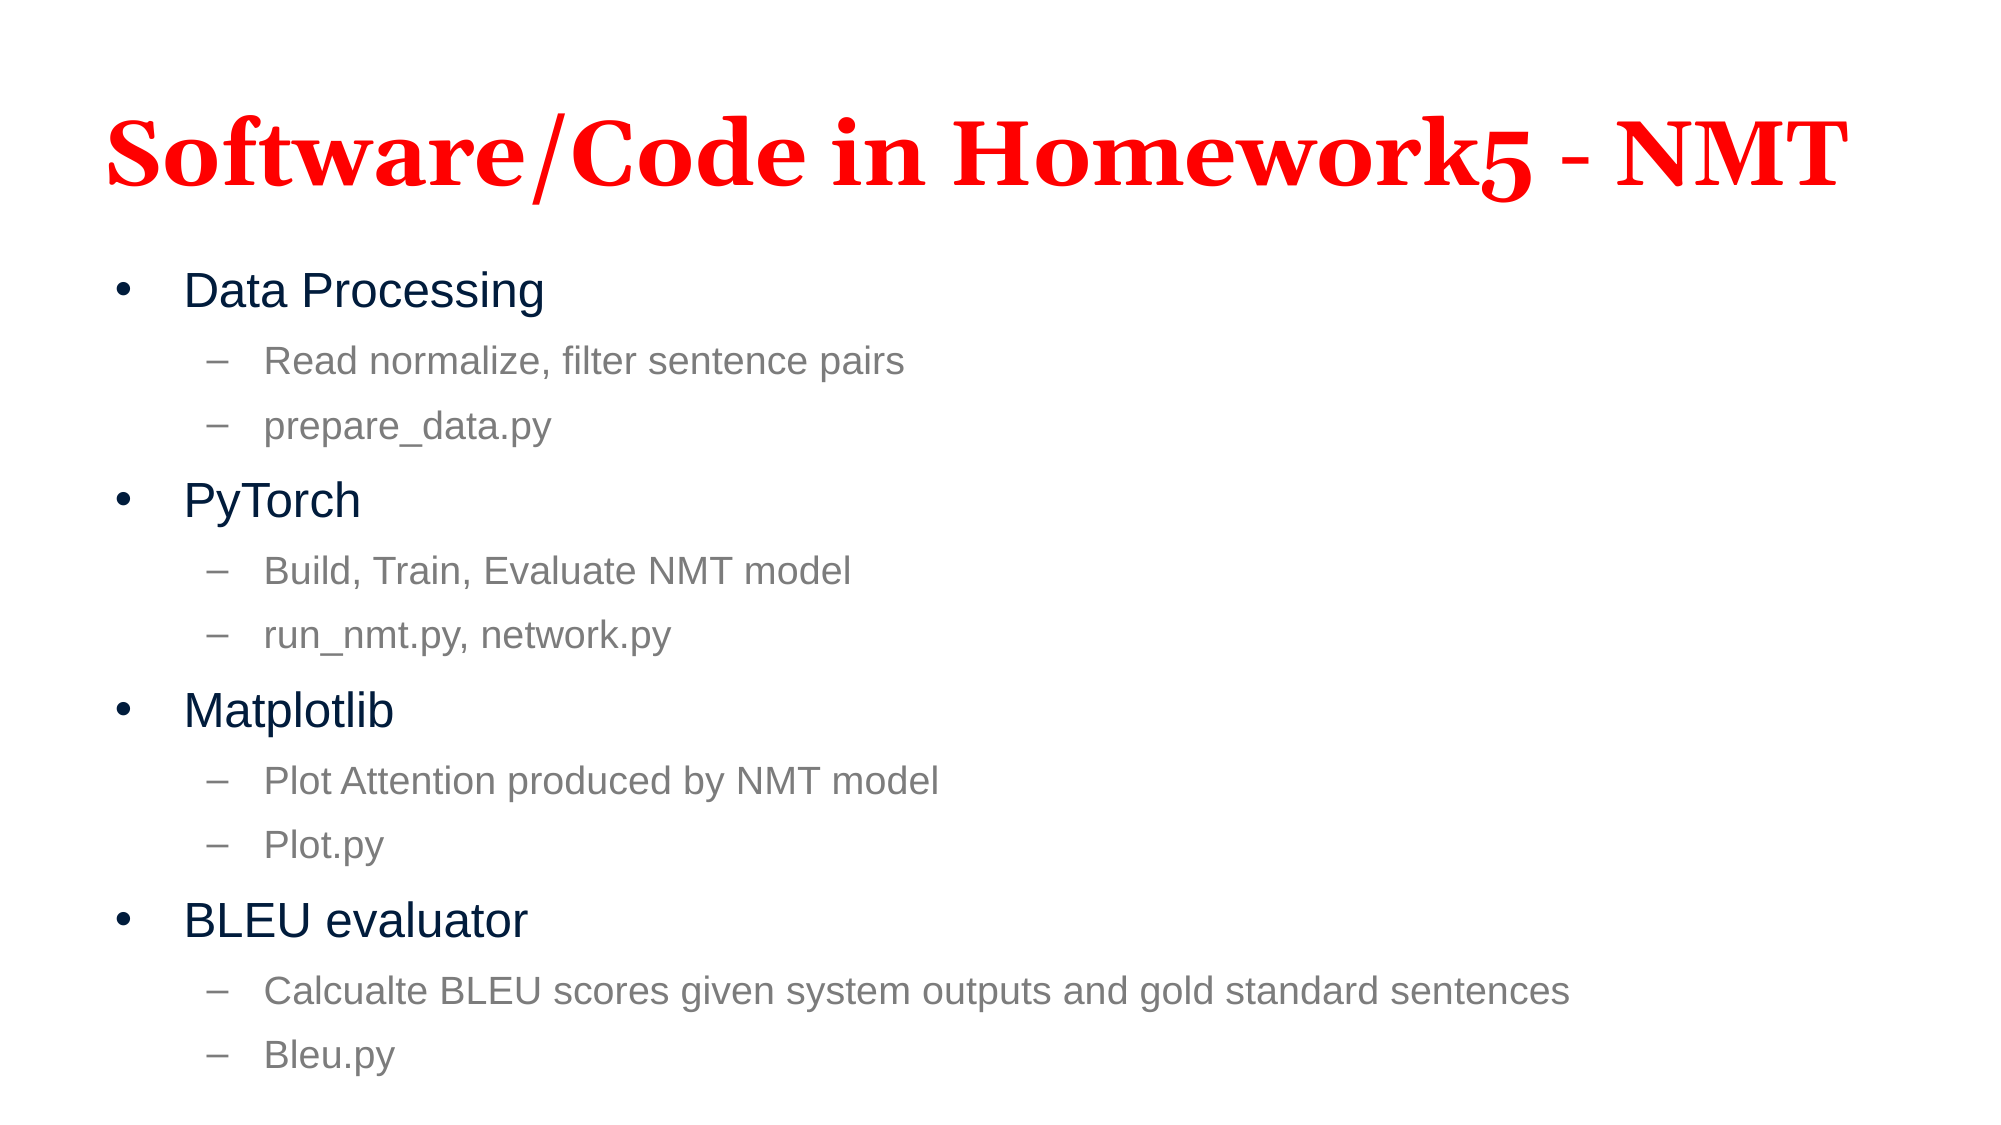

# Software/Code in Homework5 - NMT
Data Processing
Read normalize, filter sentence pairs
prepare_data.py
PyTorch
Build, Train, Evaluate NMT model
run_nmt.py, network.py
Matplotlib
Plot Attention produced by NMT model
Plot.py
BLEU evaluator
Calcualte BLEU scores given system outputs and gold standard sentences
Bleu.py